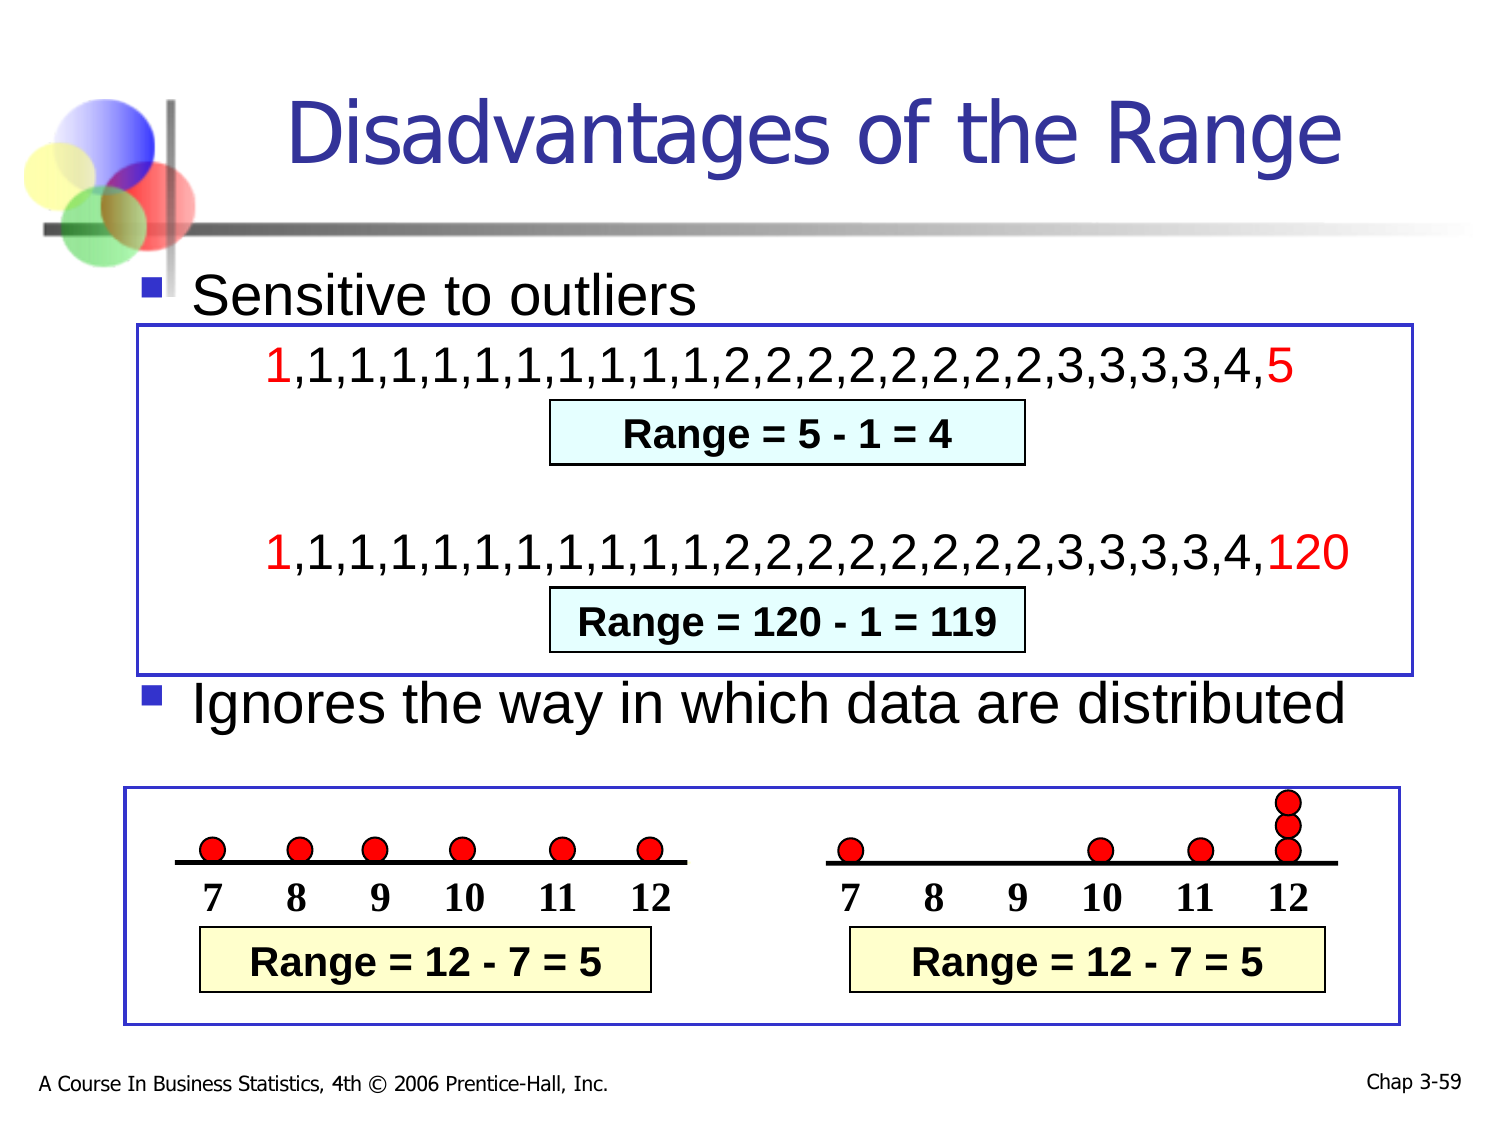

# Disadvantages of the Range
Sensitive to outliers

Ignores the way in which data are distributed

	1,1,1,1,1,1,1,1,1,1,1,2,2,2,2,2,2,2,2,3,3,3,3,4,5

Range = 5 - 1 = 4
	1,1,1,1,1,1,1,1,1,1,1,2,2,2,2,2,2,2,2,3,3,3,3,4,120
Range = 120 - 1 = 119

7      8      9     10     11     12

7      8      9     10     11     12

Range = 12 - 7 = 5
Range = 12 - 7 = 5
A Course In Business Statistics, 4th © 2006 Prentice-Hall, Inc.
Chap 3-59